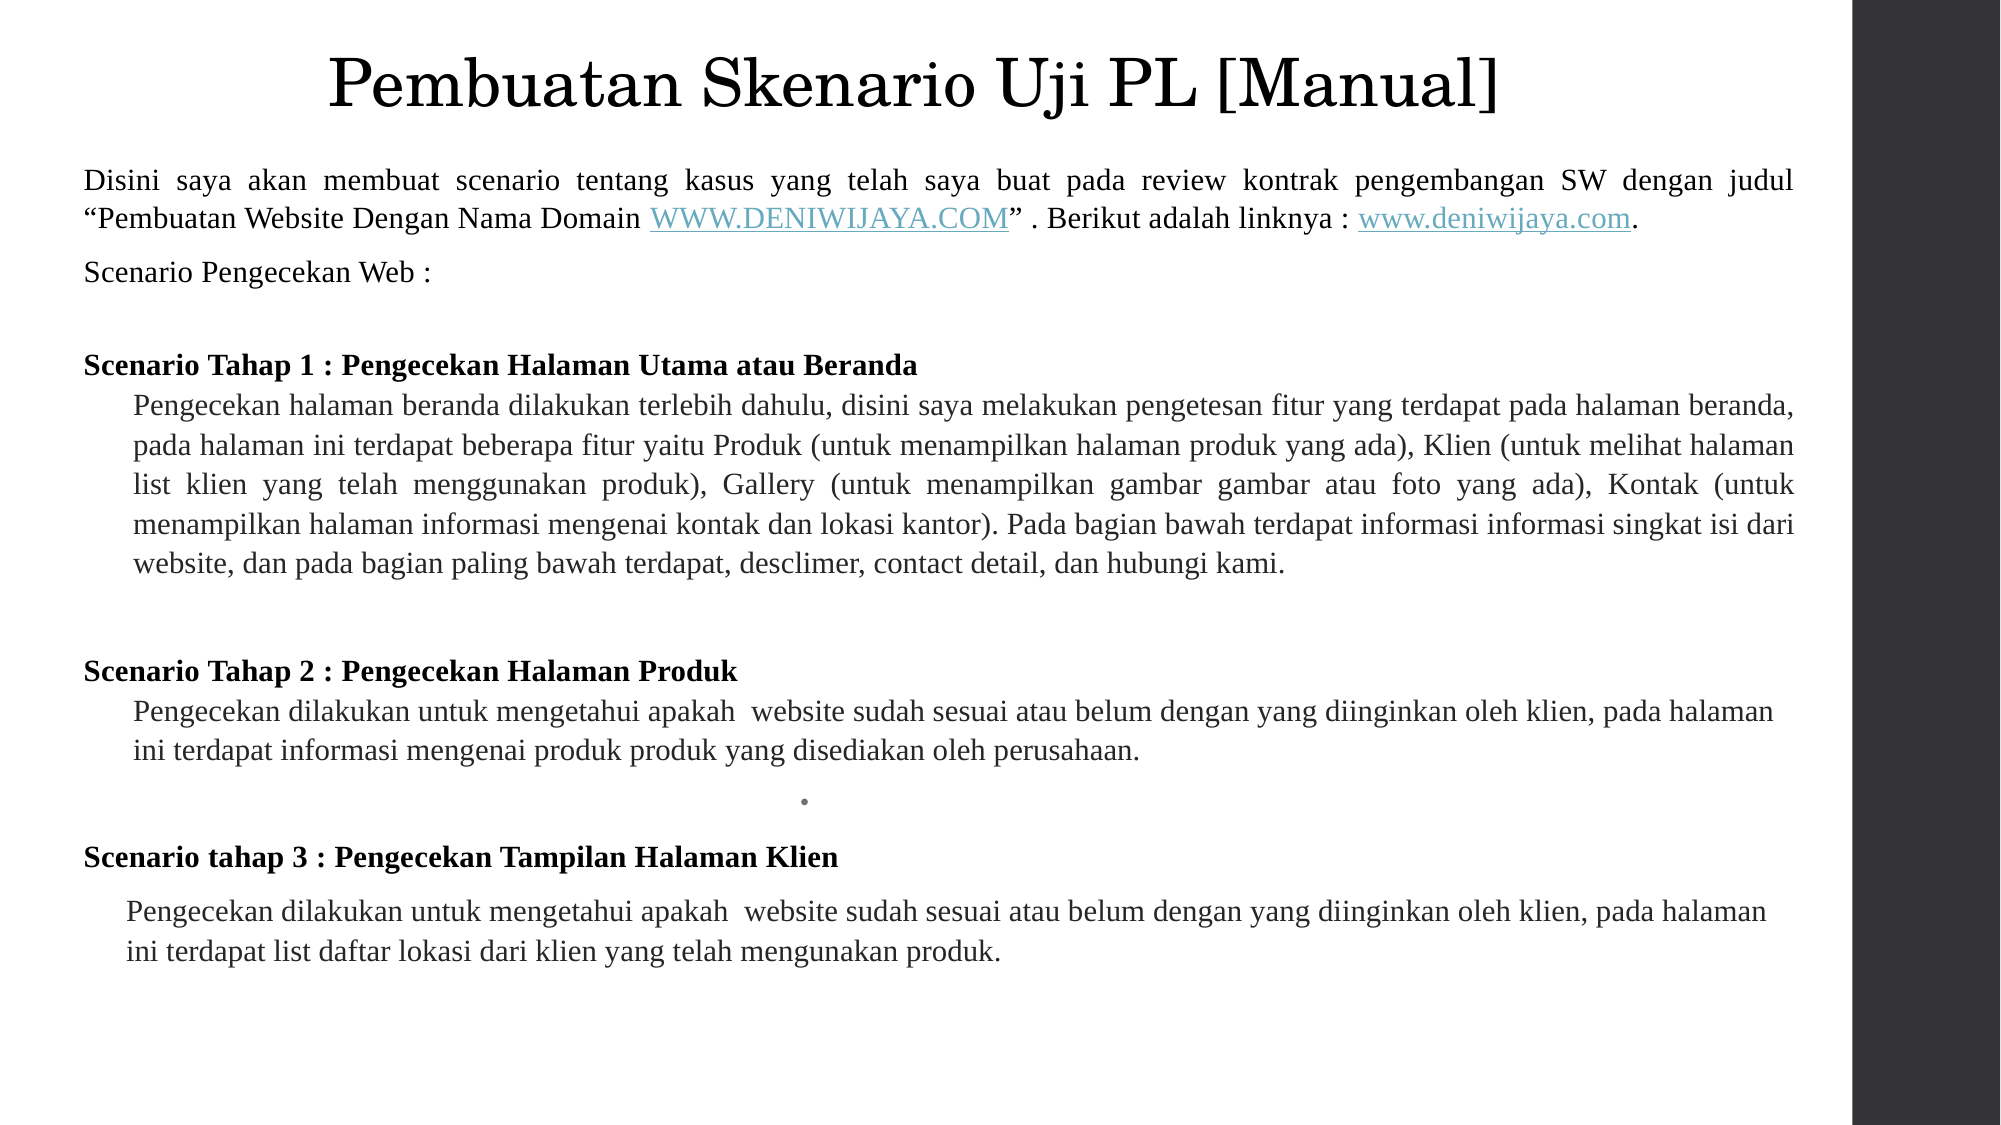

Pembuatan Skenario Uji PL [Manual]

Disini saya akan membuat scenario tentang kasus yang telah saya buat pada review kontrak pengembangan SW dengan judul “Pembuatan Website Dengan Nama Domain WWW.DENIWIJAYA.COM” . Berikut adalah linknya : www.deniwijaya.com.
Scenario Pengecekan Web :

Scenario Tahap 1 : Pengecekan Halaman Utama atau Beranda
	Pengecekan halaman beranda dilakukan terlebih dahulu, disini saya melakukan pengetesan fitur yang terdapat pada halaman beranda, pada halaman ini terdapat beberapa fitur yaitu Produk (untuk menampilkan halaman produk yang ada), Klien (untuk melihat halaman list klien yang telah menggunakan produk), Gallery (untuk menampilkan gambar gambar atau foto yang ada), Kontak (untuk menampilkan halaman informasi mengenai kontak dan lokasi kantor). Pada bagian bawah terdapat informasi informasi singkat isi dari website, dan pada bagian paling bawah terdapat, desclimer, contact detail, dan hubungi kami.

Scenario Tahap 2 : Pengecekan Halaman Produk
	Pengecekan dilakukan untuk mengetahui apakah  website sudah sesuai atau belum dengan yang diinginkan oleh klien, pada halaman ini terdapat informasi mengenai produk produk yang disediakan oleh perusahaan.

Scenario tahap 3 : Pengecekan Tampilan Halaman Klien
	Pengecekan dilakukan untuk mengetahui apakah  website sudah sesuai atau belum dengan yang diinginkan oleh klien, pada halaman ini terdapat list daftar lokasi dari klien yang telah mengunakan produk.